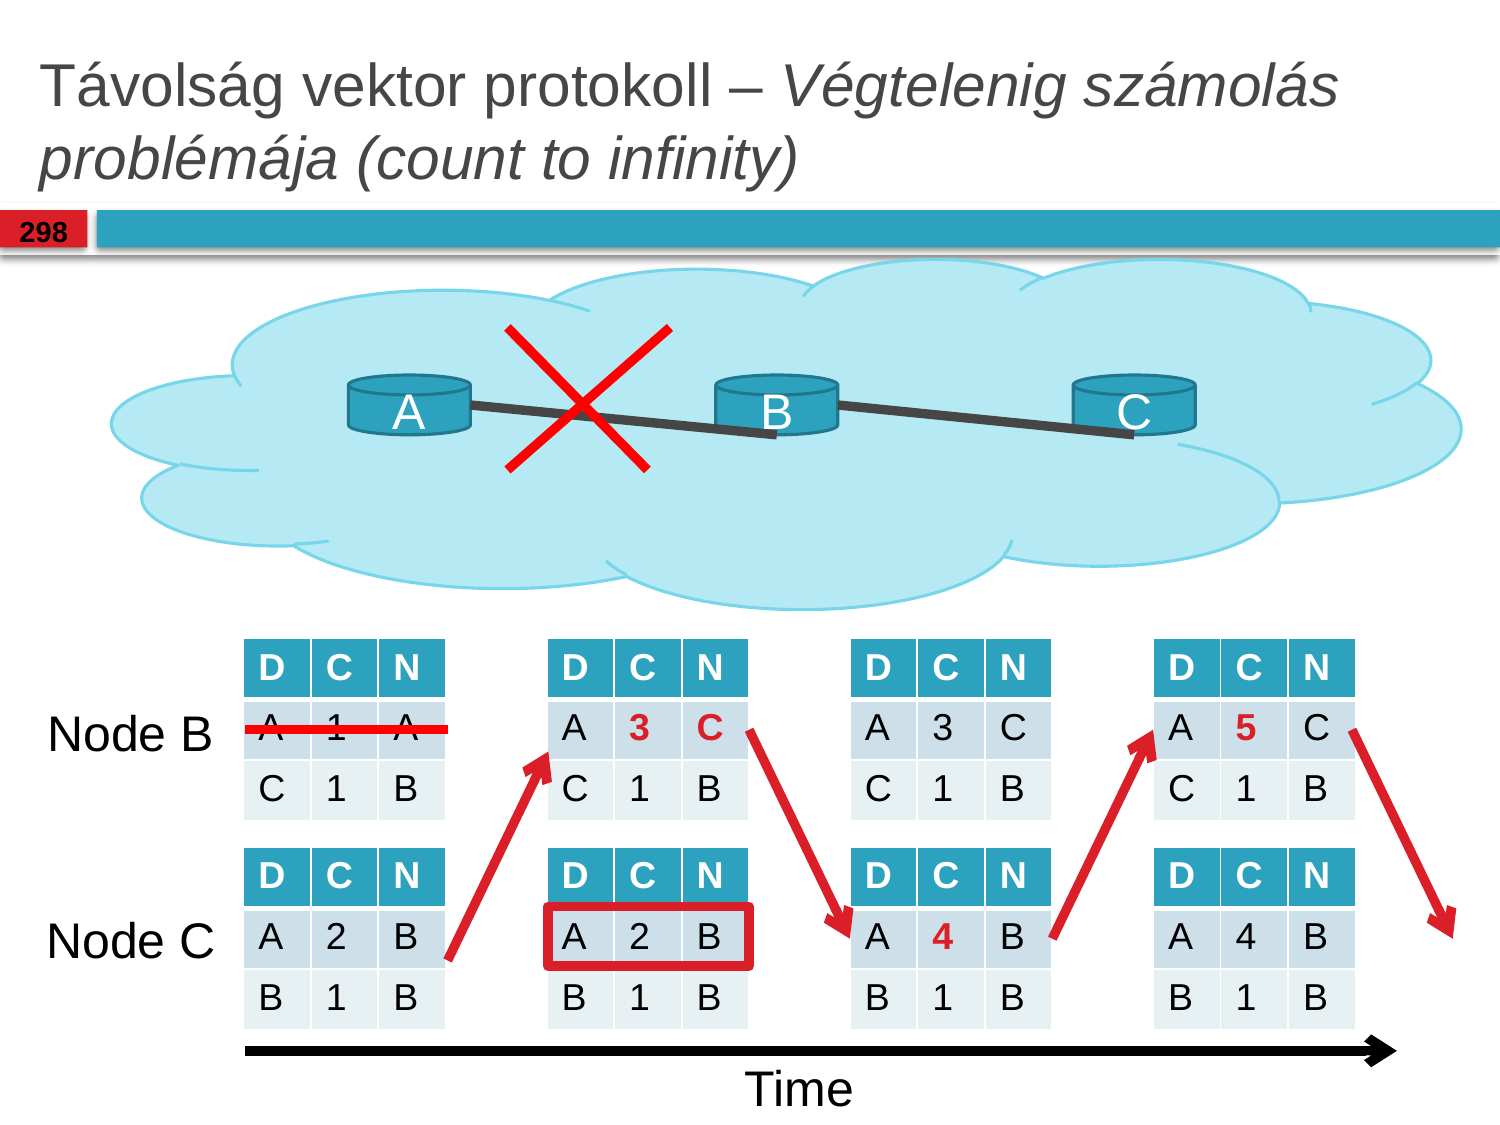

# Távolság vektor protokoll – Végtelenig számolás problémája (count to infinity)
298

A
B
C
| D | C | N |
| --- | --- | --- |
| A | 3 | C |
| C | 1 | B |
| D | C | N |
| --- | --- | --- |
| A | 3 | C |
| C | 1 | B |
| D | C | N |
| --- | --- | --- |
| A | 5 | C |
| C | 1 | B |
| D | C | N |
| --- | --- | --- |
| A | 1 | A |
| C | 1 | B |
Node B
| D | C | N |
| --- | --- | --- |
| A | 2 | B |
| B | 1 | B |
| D | C | N |
| --- | --- | --- |
| A | 4 | B |
| B | 1 | B |
| D | C | N |
| --- | --- | --- |
| A | 4 | B |
| B | 1 | B |
| D | C | N |
| --- | --- | --- |
| A | 2 | B |
| B | 1 | B |
Node C

Time